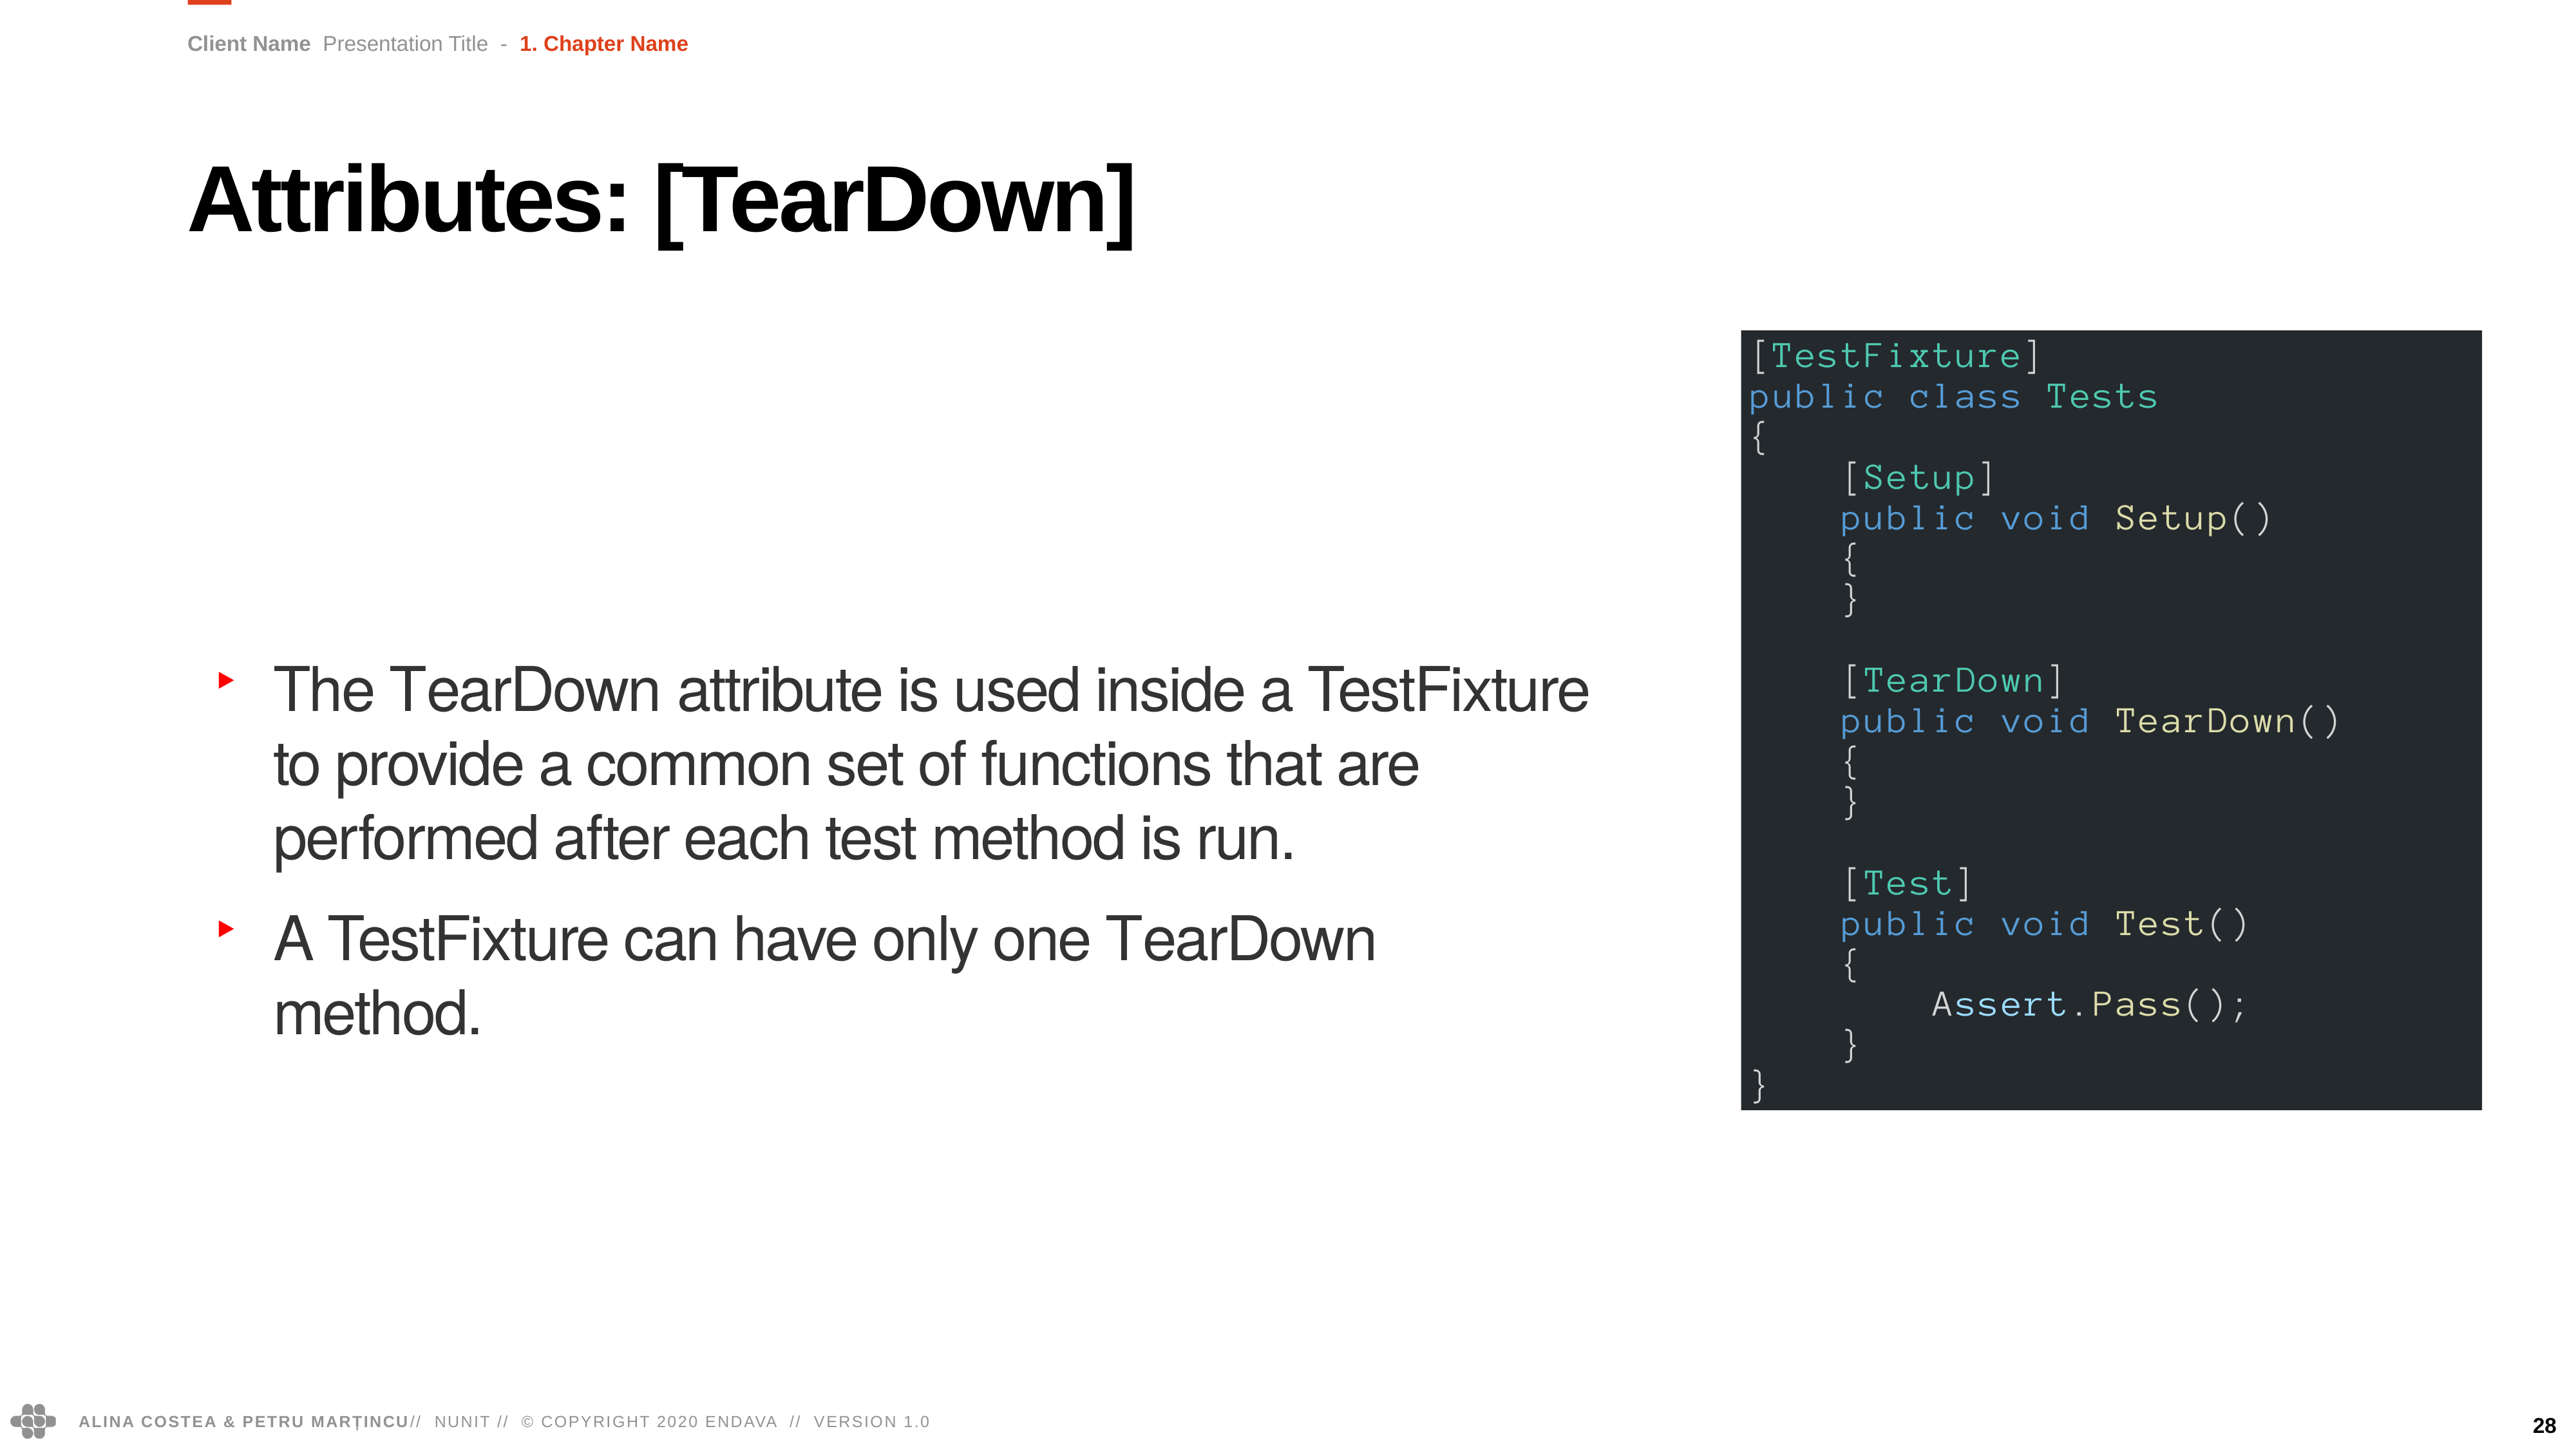

Client Name  Presentation Title  -  1. Chapter Name
Attributes: [TearDown]
[TestFixture]
public class Tests
{
    [Setup]
    public void Setup()
    {
    }
    [TearDown]
    public void TearDown()
    {
    }
    [Test]
    public void Test()
    {
        Assert.Pass();
    }
}
The TearDown attribute is used inside a TestFixture to provide a common set of functions that are performed after each test method is run.
A TestFixture can have only one TearDown method.

28